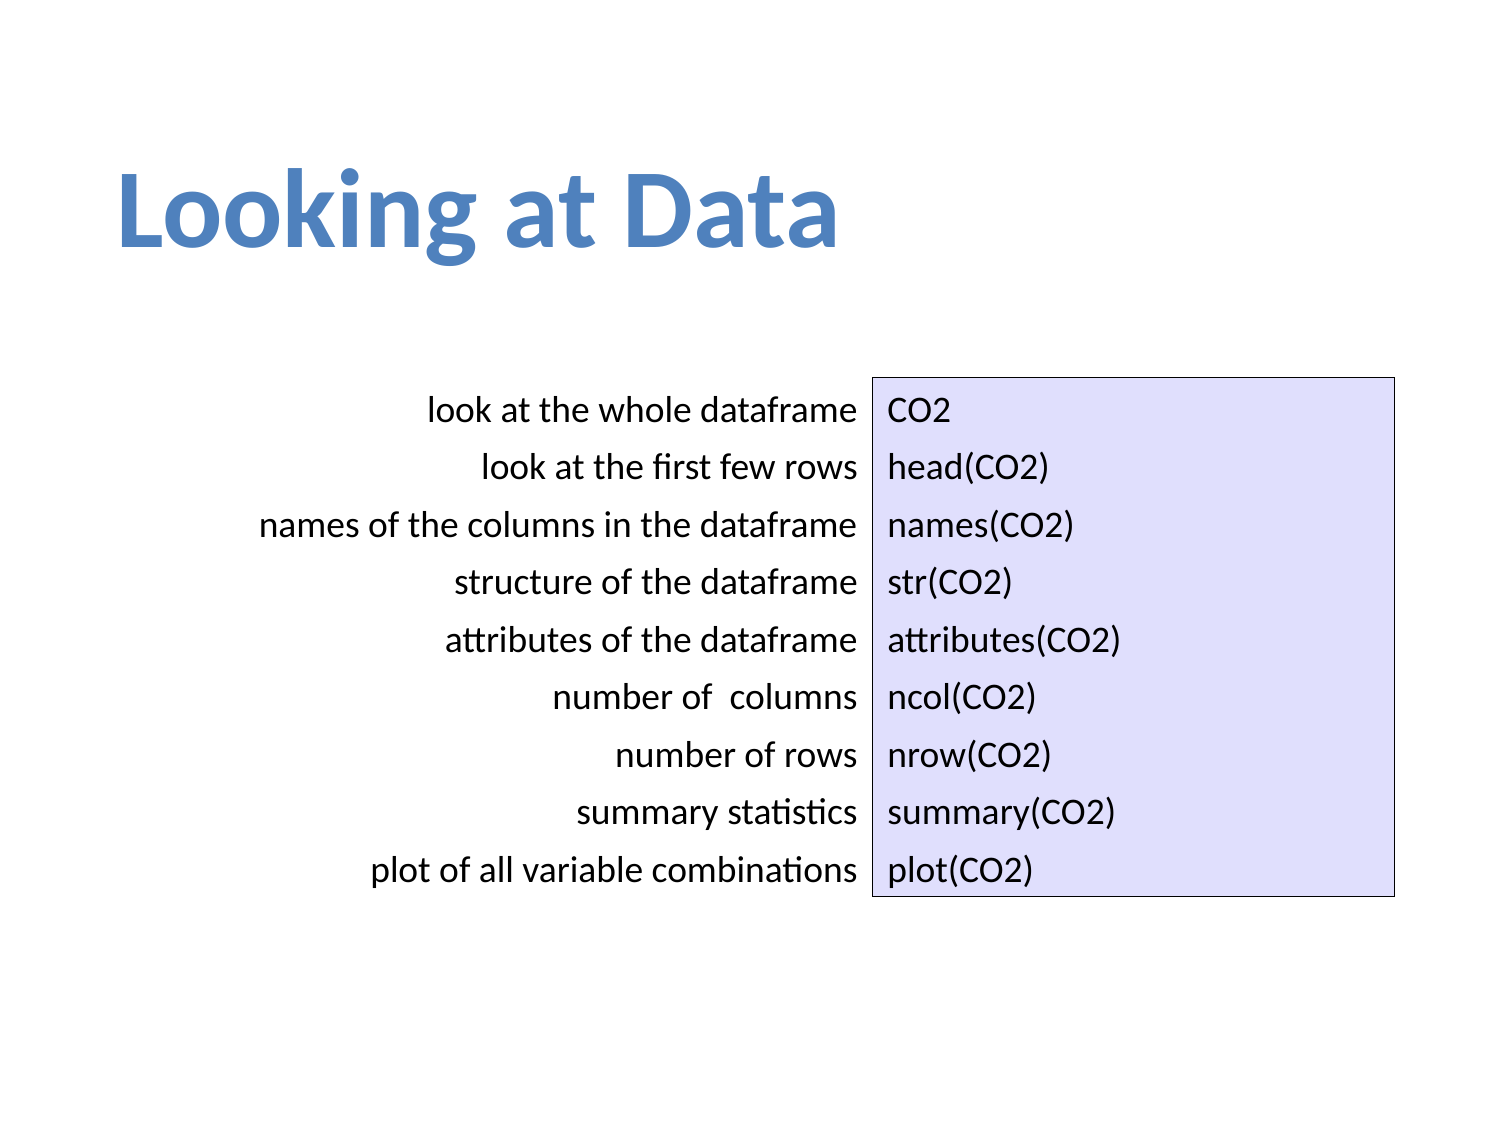

Looking at Data
look at the whole dataframe
look at the first few rows
names of the columns in the dataframe
structure of the dataframe
attributes of the dataframe
number of  columns
number of rows
summary statistics
plot of all variable combinations

CO2
head(CO2)
names(CO2)
str(CO2)
attributes(CO2)
ncol(CO2)
nrow(CO2)
summary(CO2)
plot(CO2)